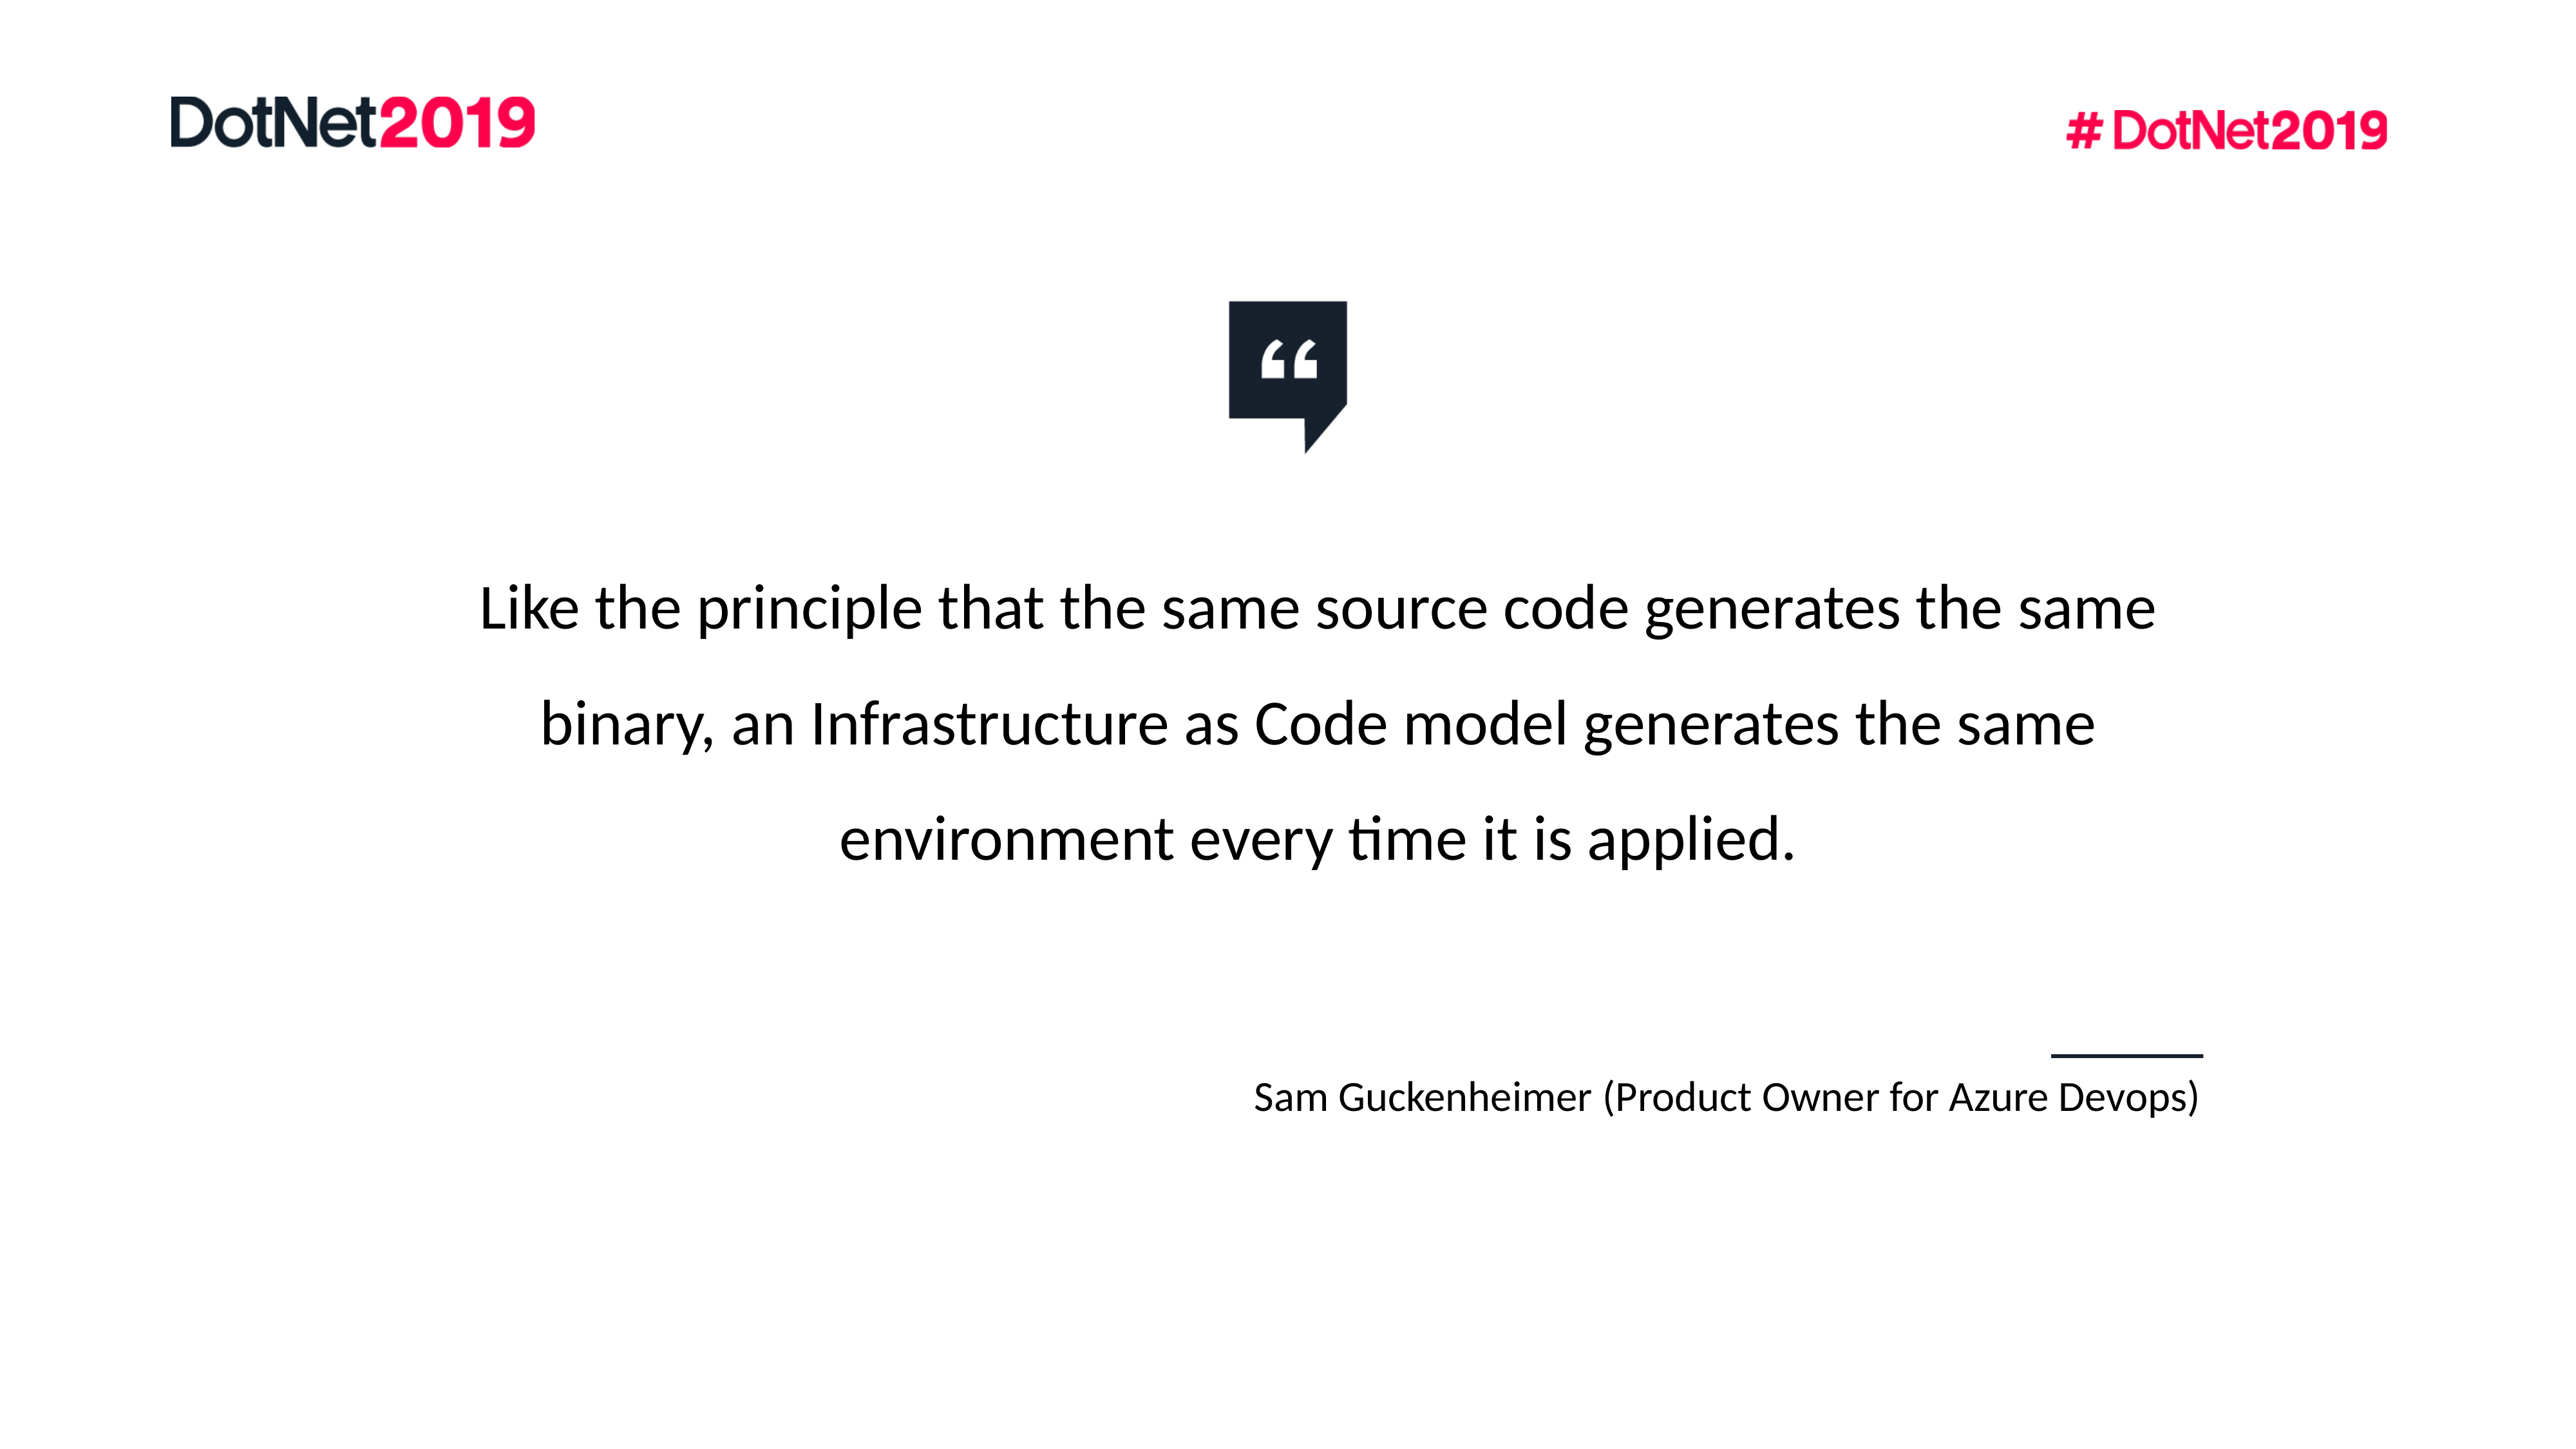

Like the principle that the same source code generates the same binary, an Infrastructure as Code model generates the same environment every time it is applied.
Sam Guckenheimer (Product Owner for Azure Devops)